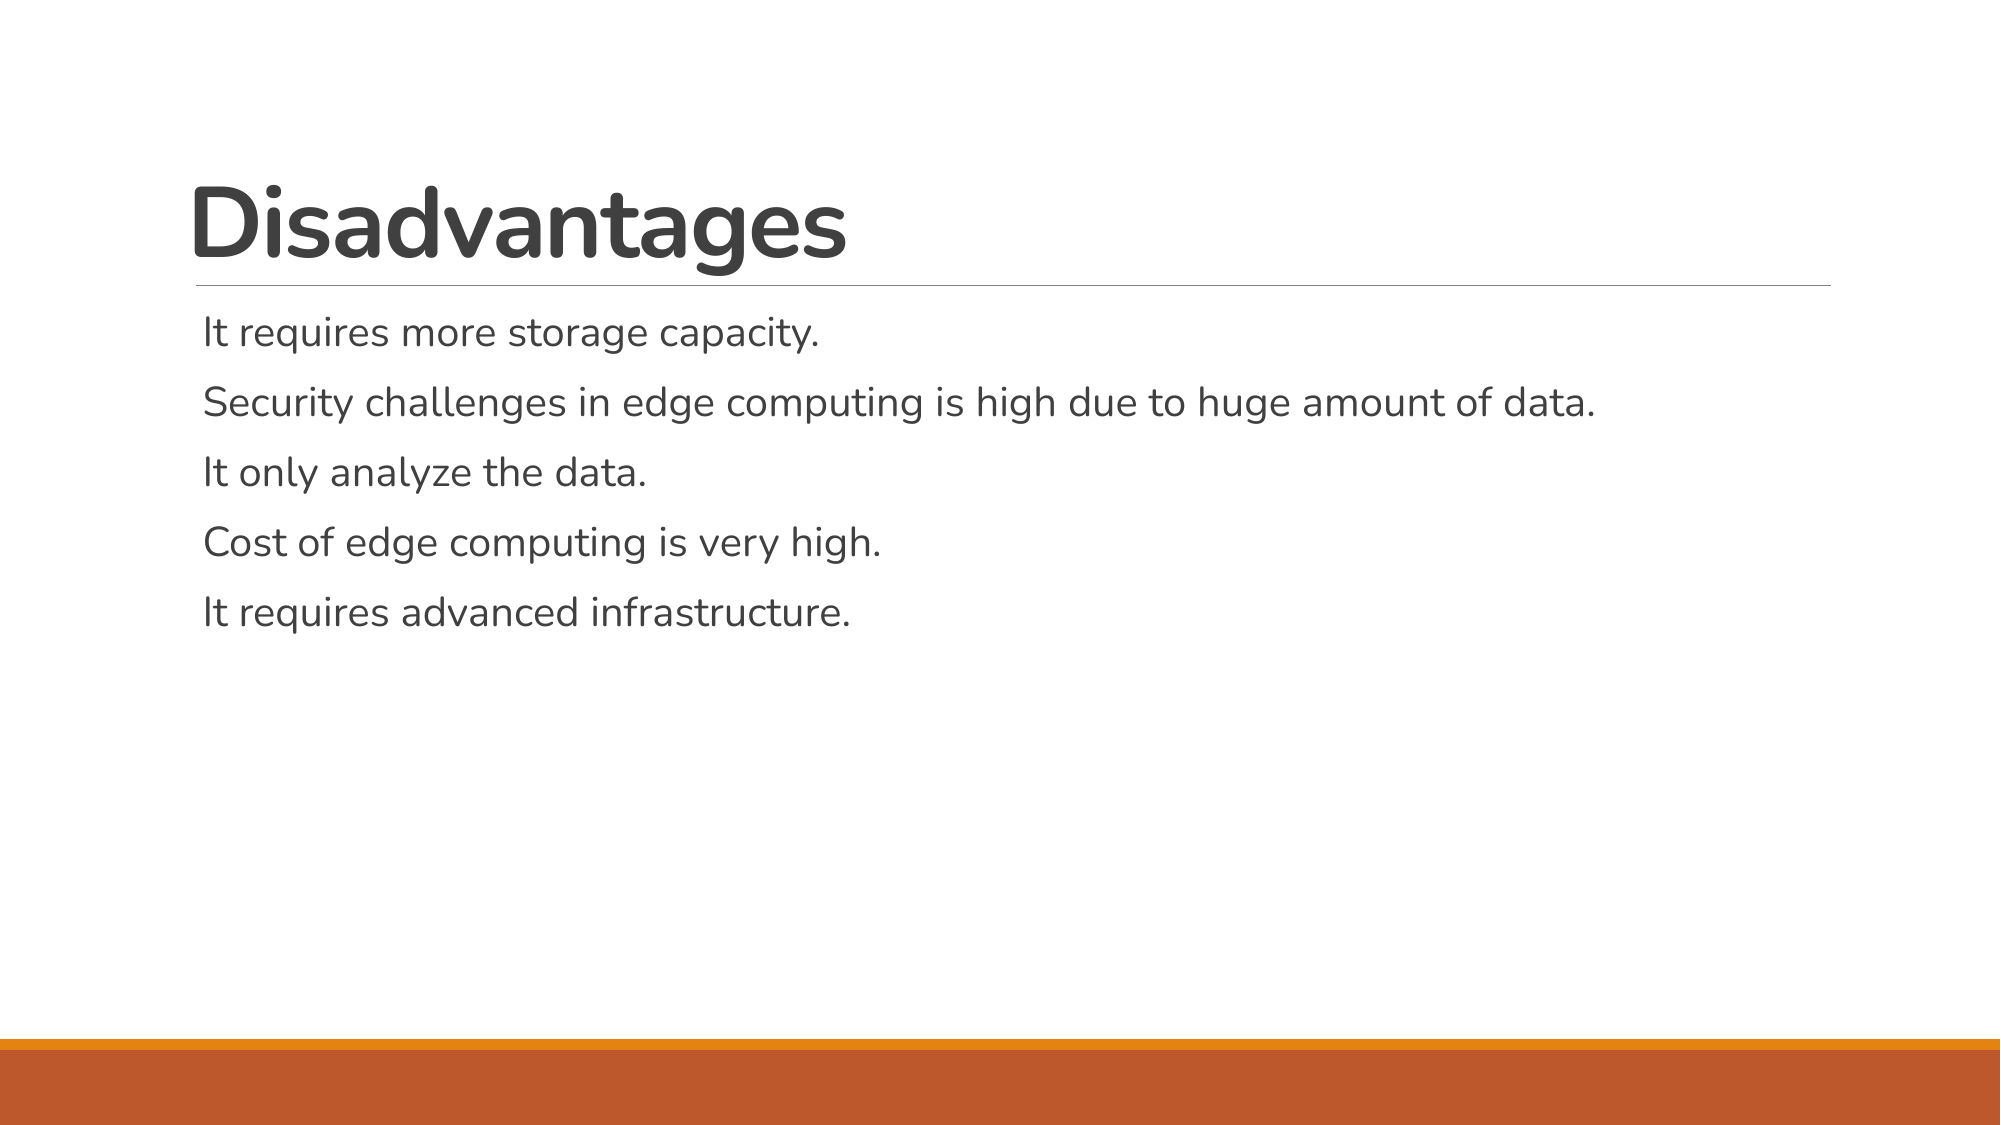

# Disadvantages
It requires more storage capacity.
Security challenges in edge computing is high due to huge amount of data.
It only analyze the data.
Cost of edge computing is very high.
It requires advanced infrastructure.